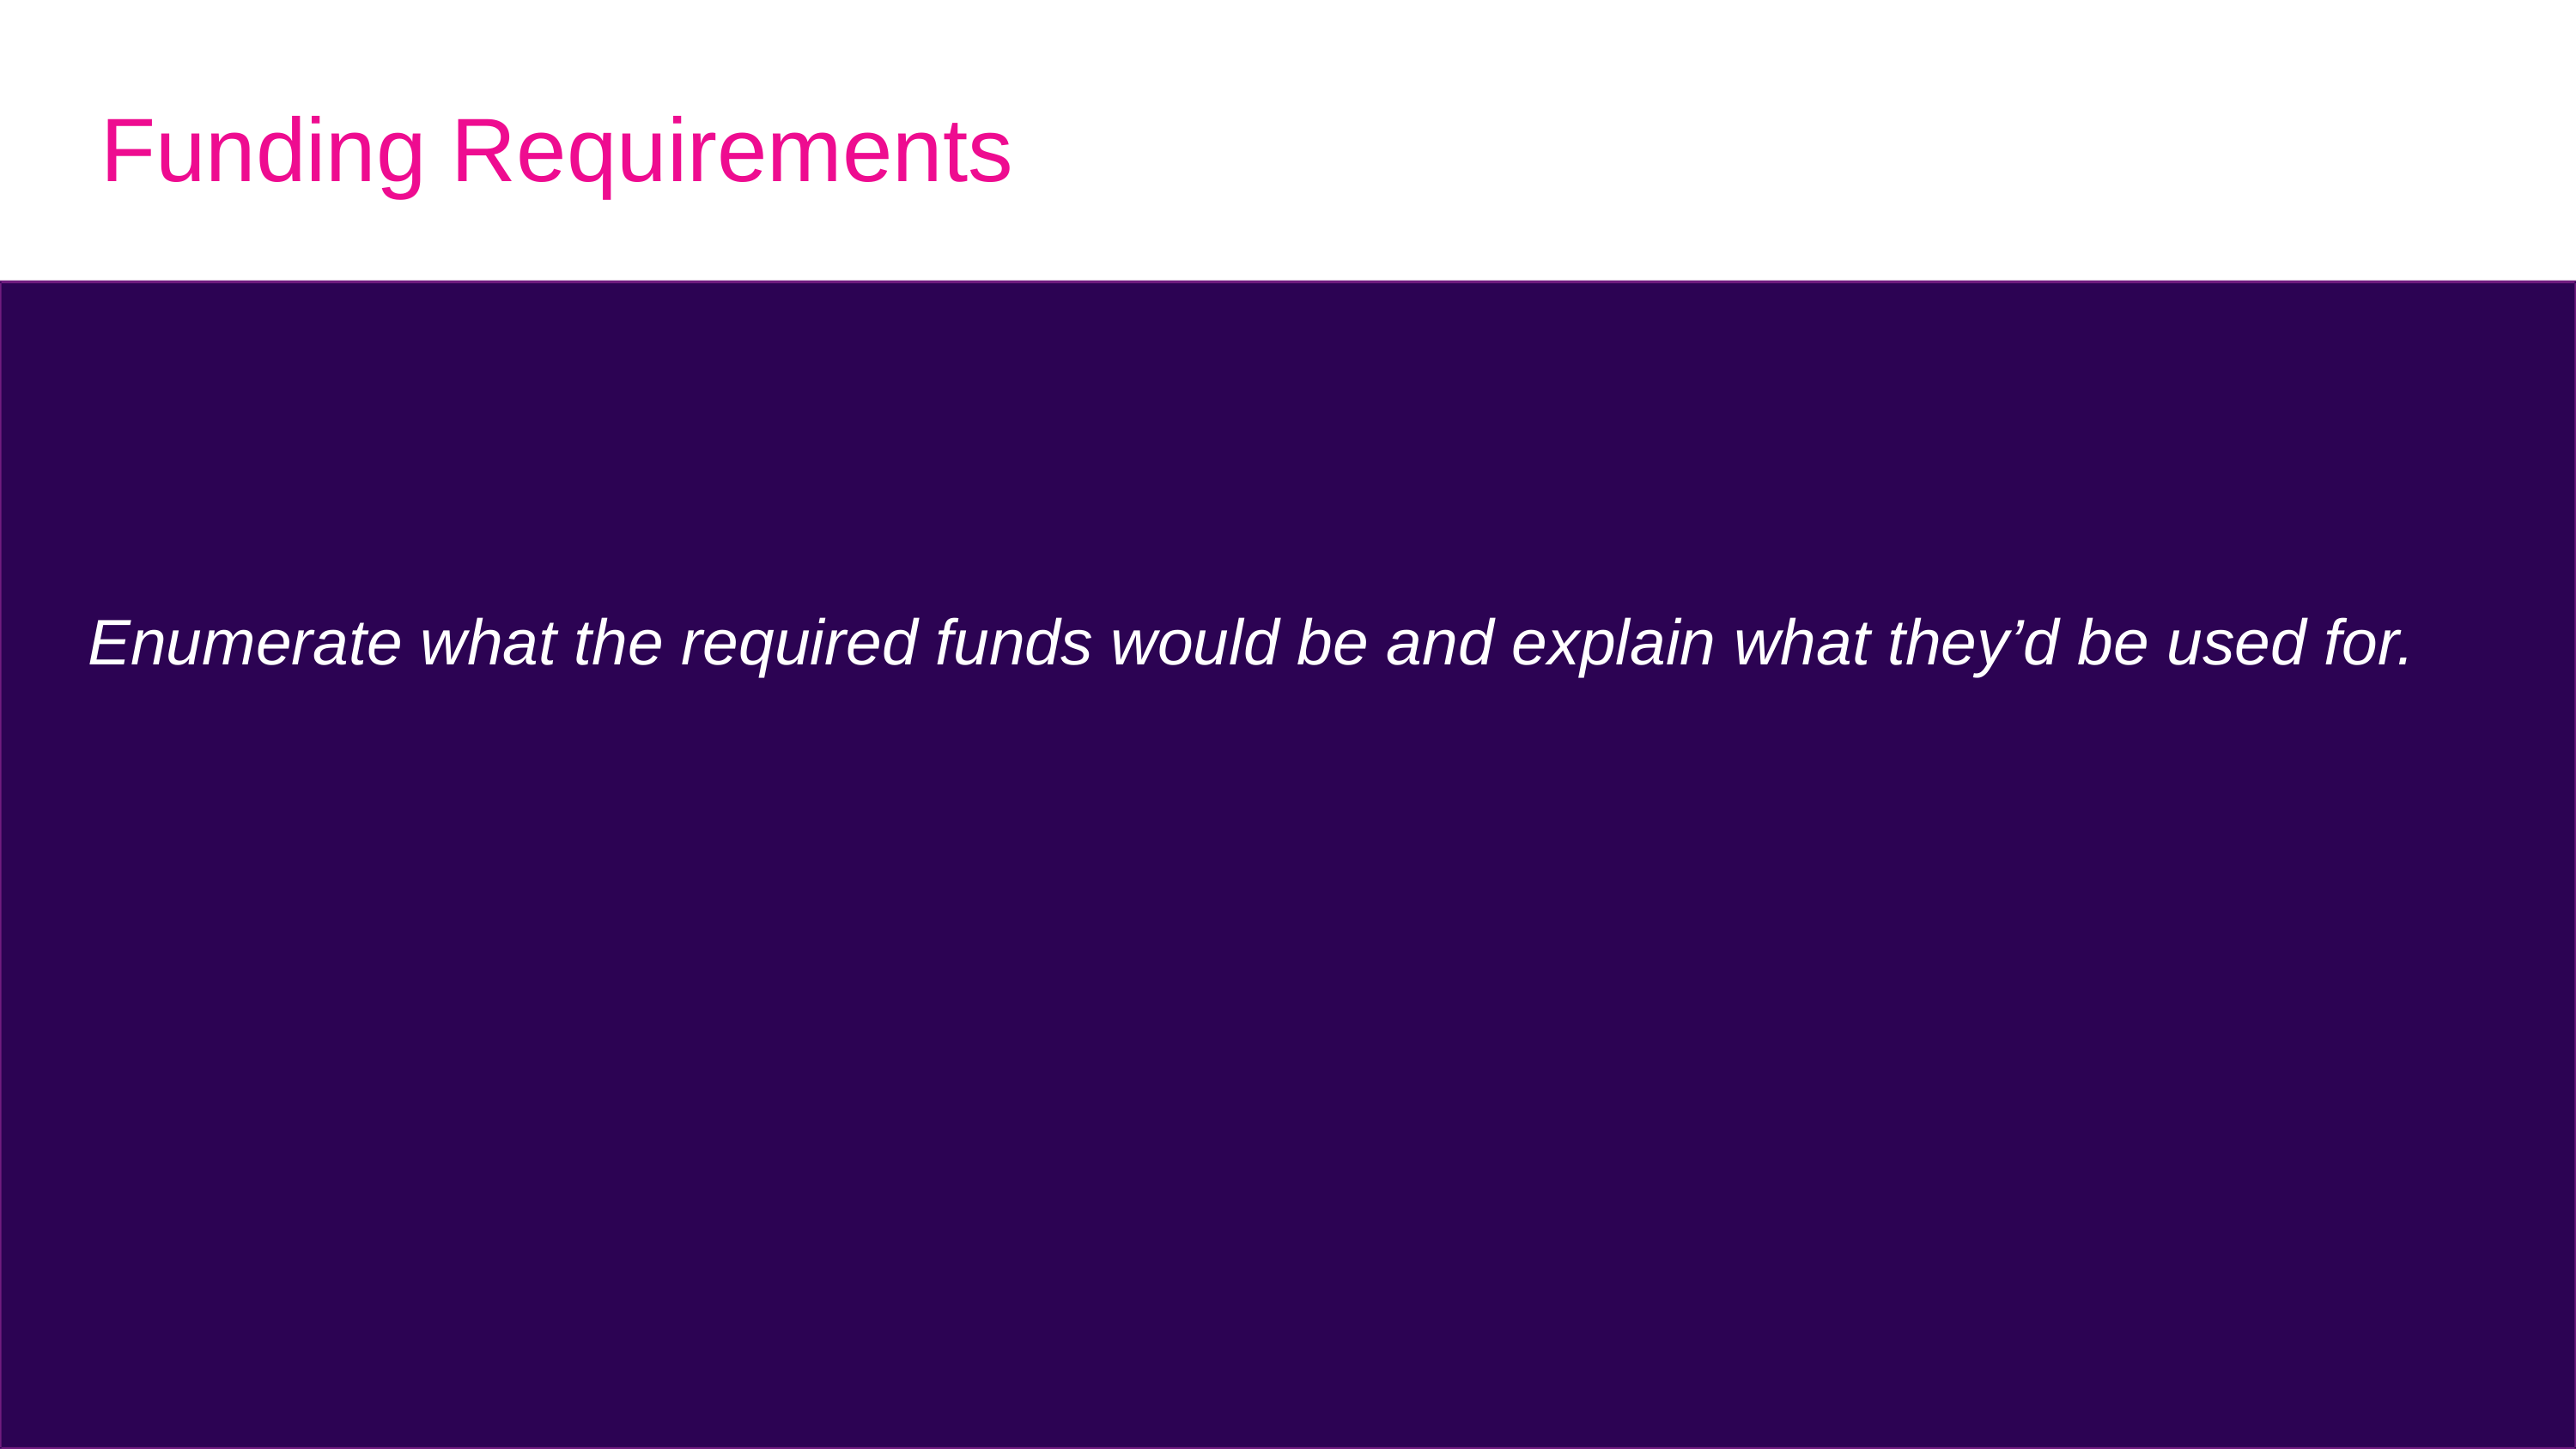

Funding Requirements

Enumerate what the required funds would be and explain what they’d be used for.